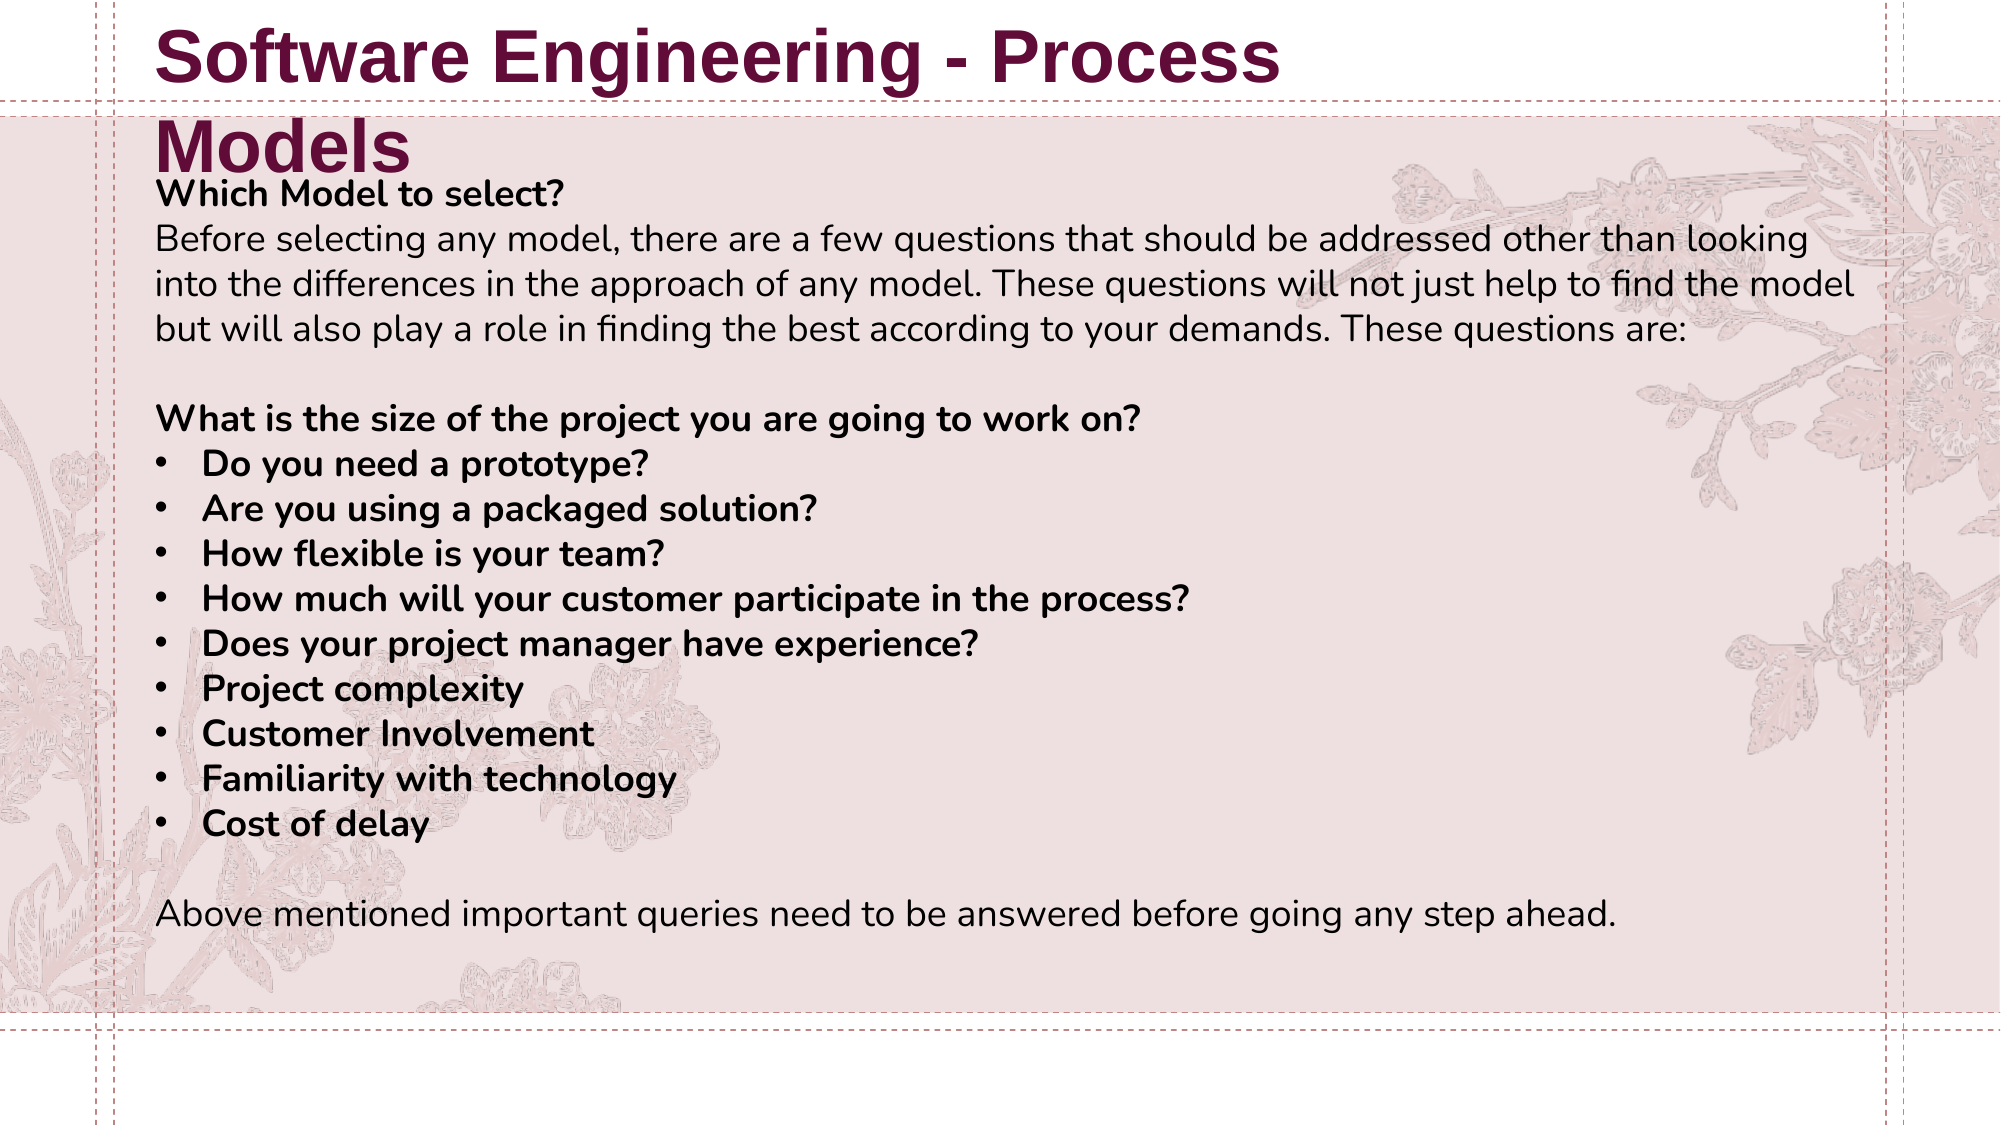

Software Engineering - Process Models
Which Model to select?
Before selecting any model, there are a few questions that should be addressed other than looking into the differences in the approach of any model. These questions will not just help to find the model but will also play a role in finding the best according to your demands. These questions are:

What is the size of the project you are going to work on?
Do you need a prototype?
Are you using a packaged solution?
How flexible is your team?
How much will your customer participate in the process?
Does your project manager have experience?
Project complexity
Customer Involvement
Familiarity with technology
Cost of delay

Above mentioned important queries need to be answered before going any step ahead.